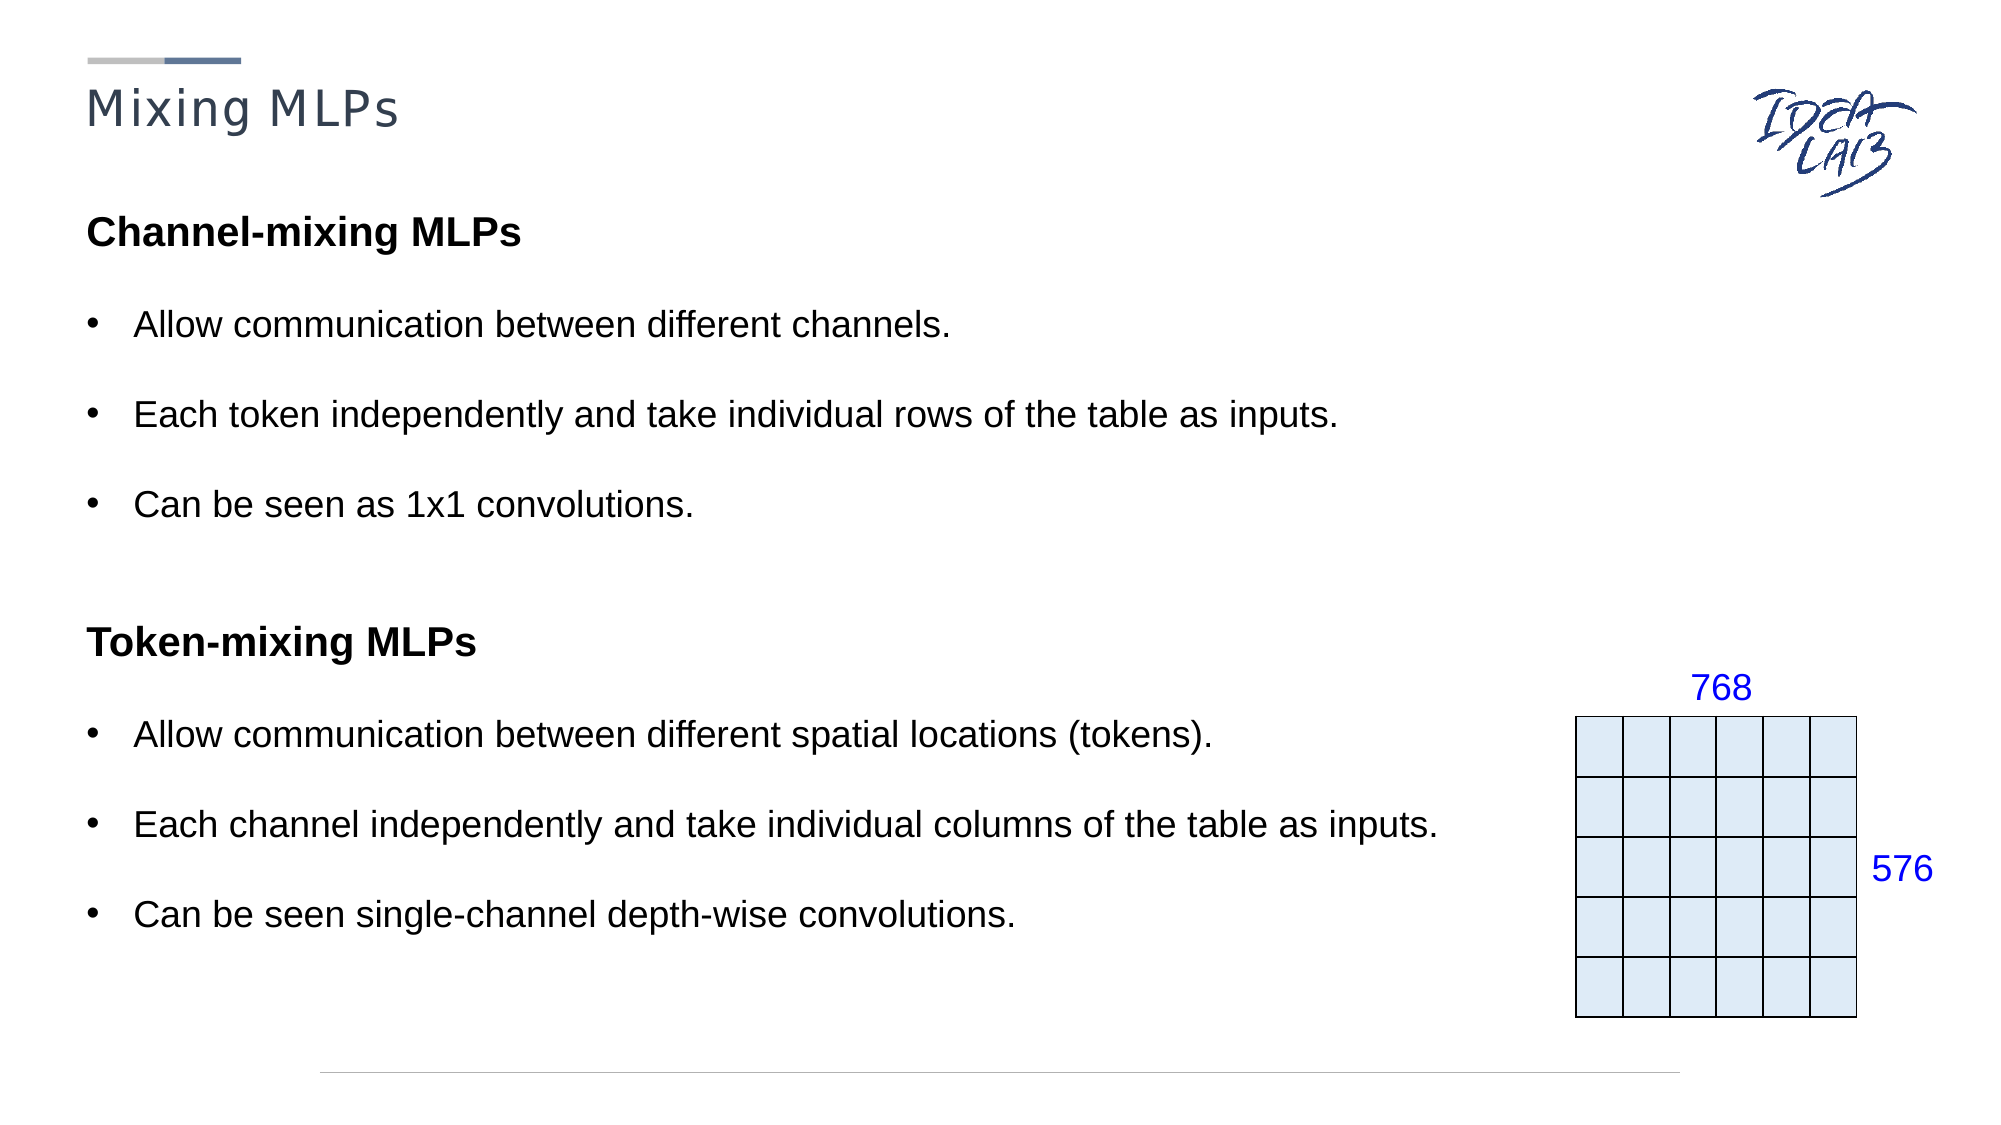

Mixing MLPs
Channel-mixing MLPs

Allow communication between different channels.

Each token independently and take individual rows of the table as inputs.

Can be seen as 1x1 convolutions.

Token-mixing MLPs

Allow communication between different spatial locations (tokens).

Each channel independently and take individual columns of the table as inputs.

Can be seen single-channel depth-wise convolutions.

768
|  |  |  |  |  |  |
| --- | --- | --- | --- | --- | --- |
|  |  |  |  |  |  |
|  |  |  |  |  |  |
|  |  |  |  |  |  |
|  |  |  |  |  |  |
576